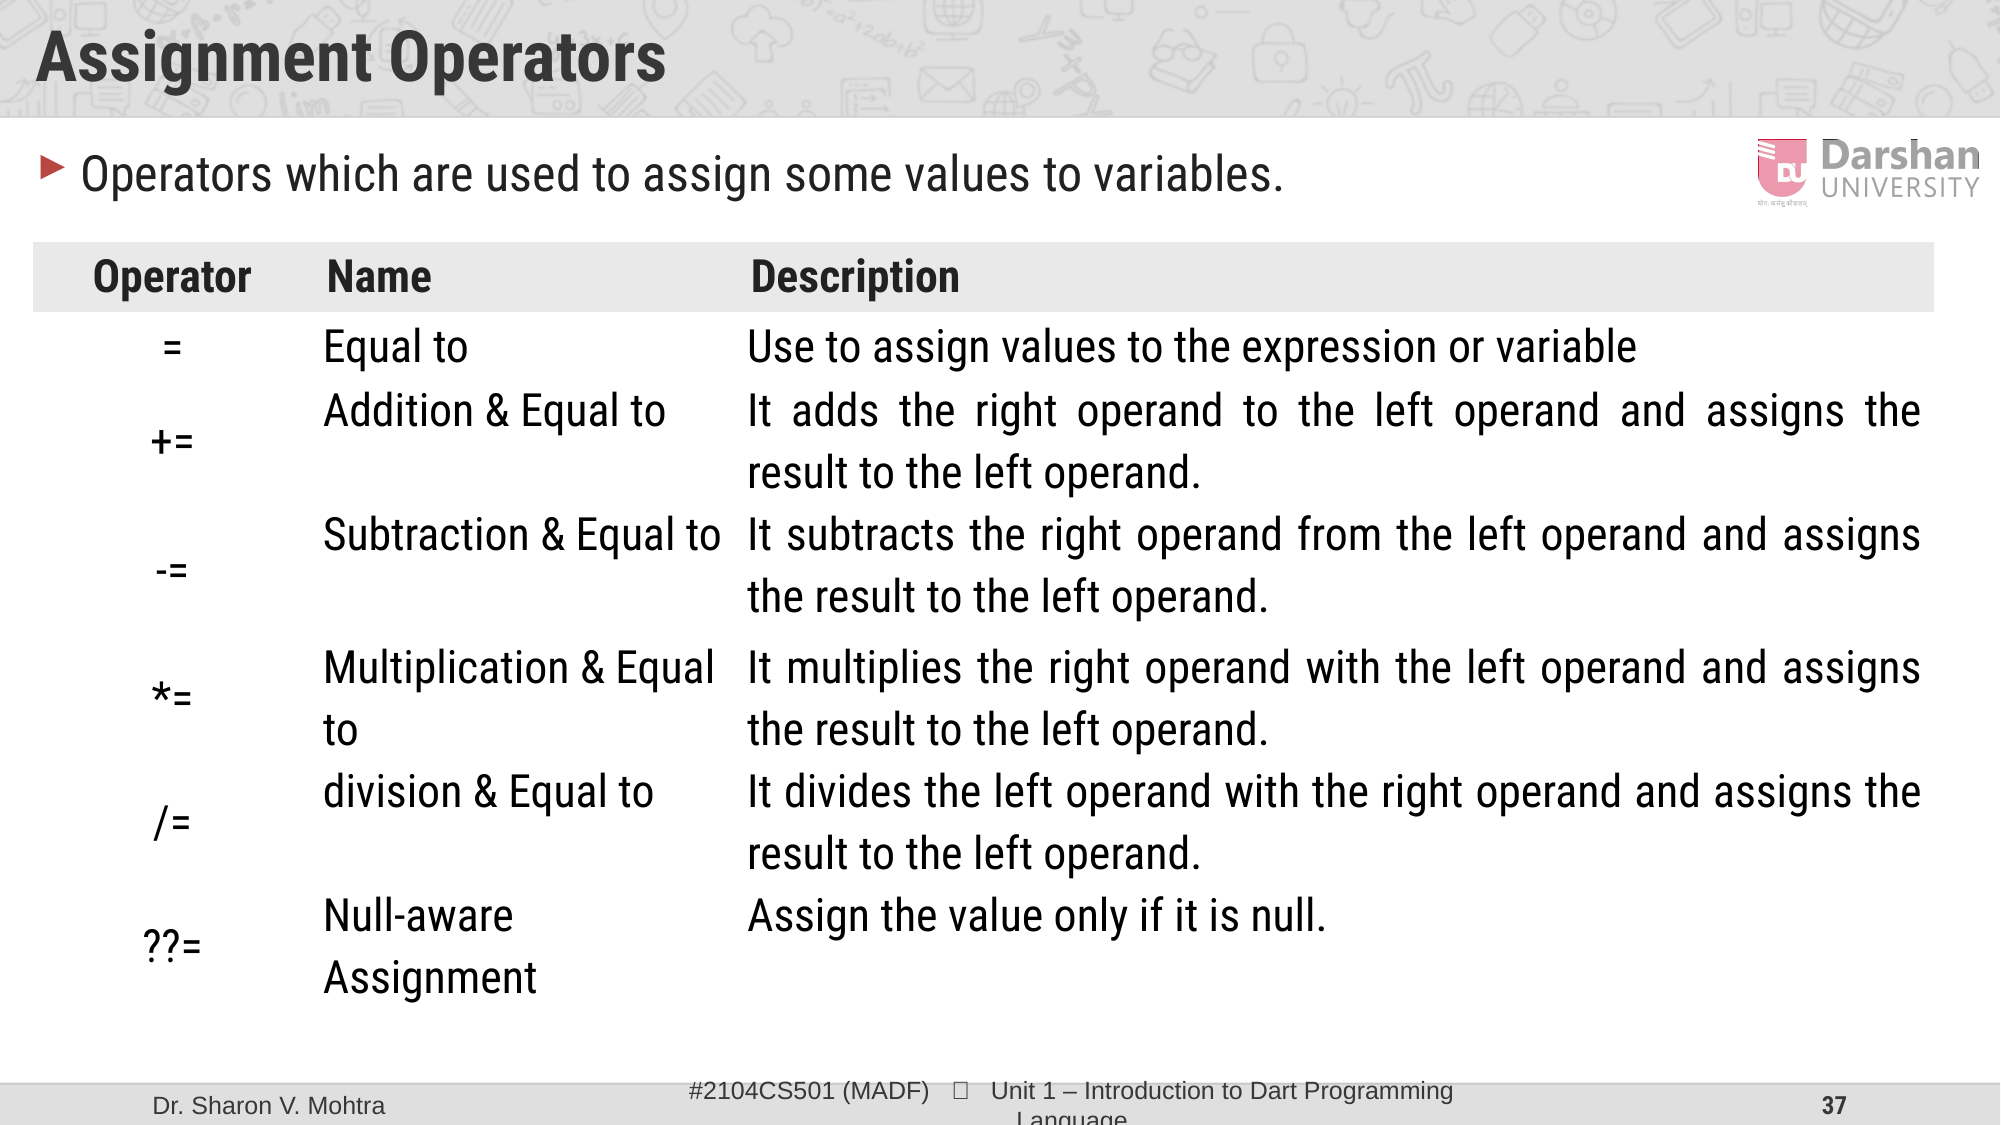

# Assignment Operators
Operators which are used to assign some values to variables.

| Operator | Name | Description |
| --- | --- | --- |
| = | Equal to | Use to assign values to the expression or variable |
| += | Addition & Equal to | It adds the right operand to the left operand and assigns the result to the left operand. |
| -= | Subtraction & Equal to | It subtracts the right operand from the left operand and assigns the result to the left operand. |
| \*= | Multiplication & Equal to | It multiplies the right operand with the left operand and assigns the result to the left operand. |
| /= | division & Equal to | It divides the left operand with the right operand and assigns the result to the left operand. |
| ??= | Null-aware Assignment | Assign the value only if it is null. |